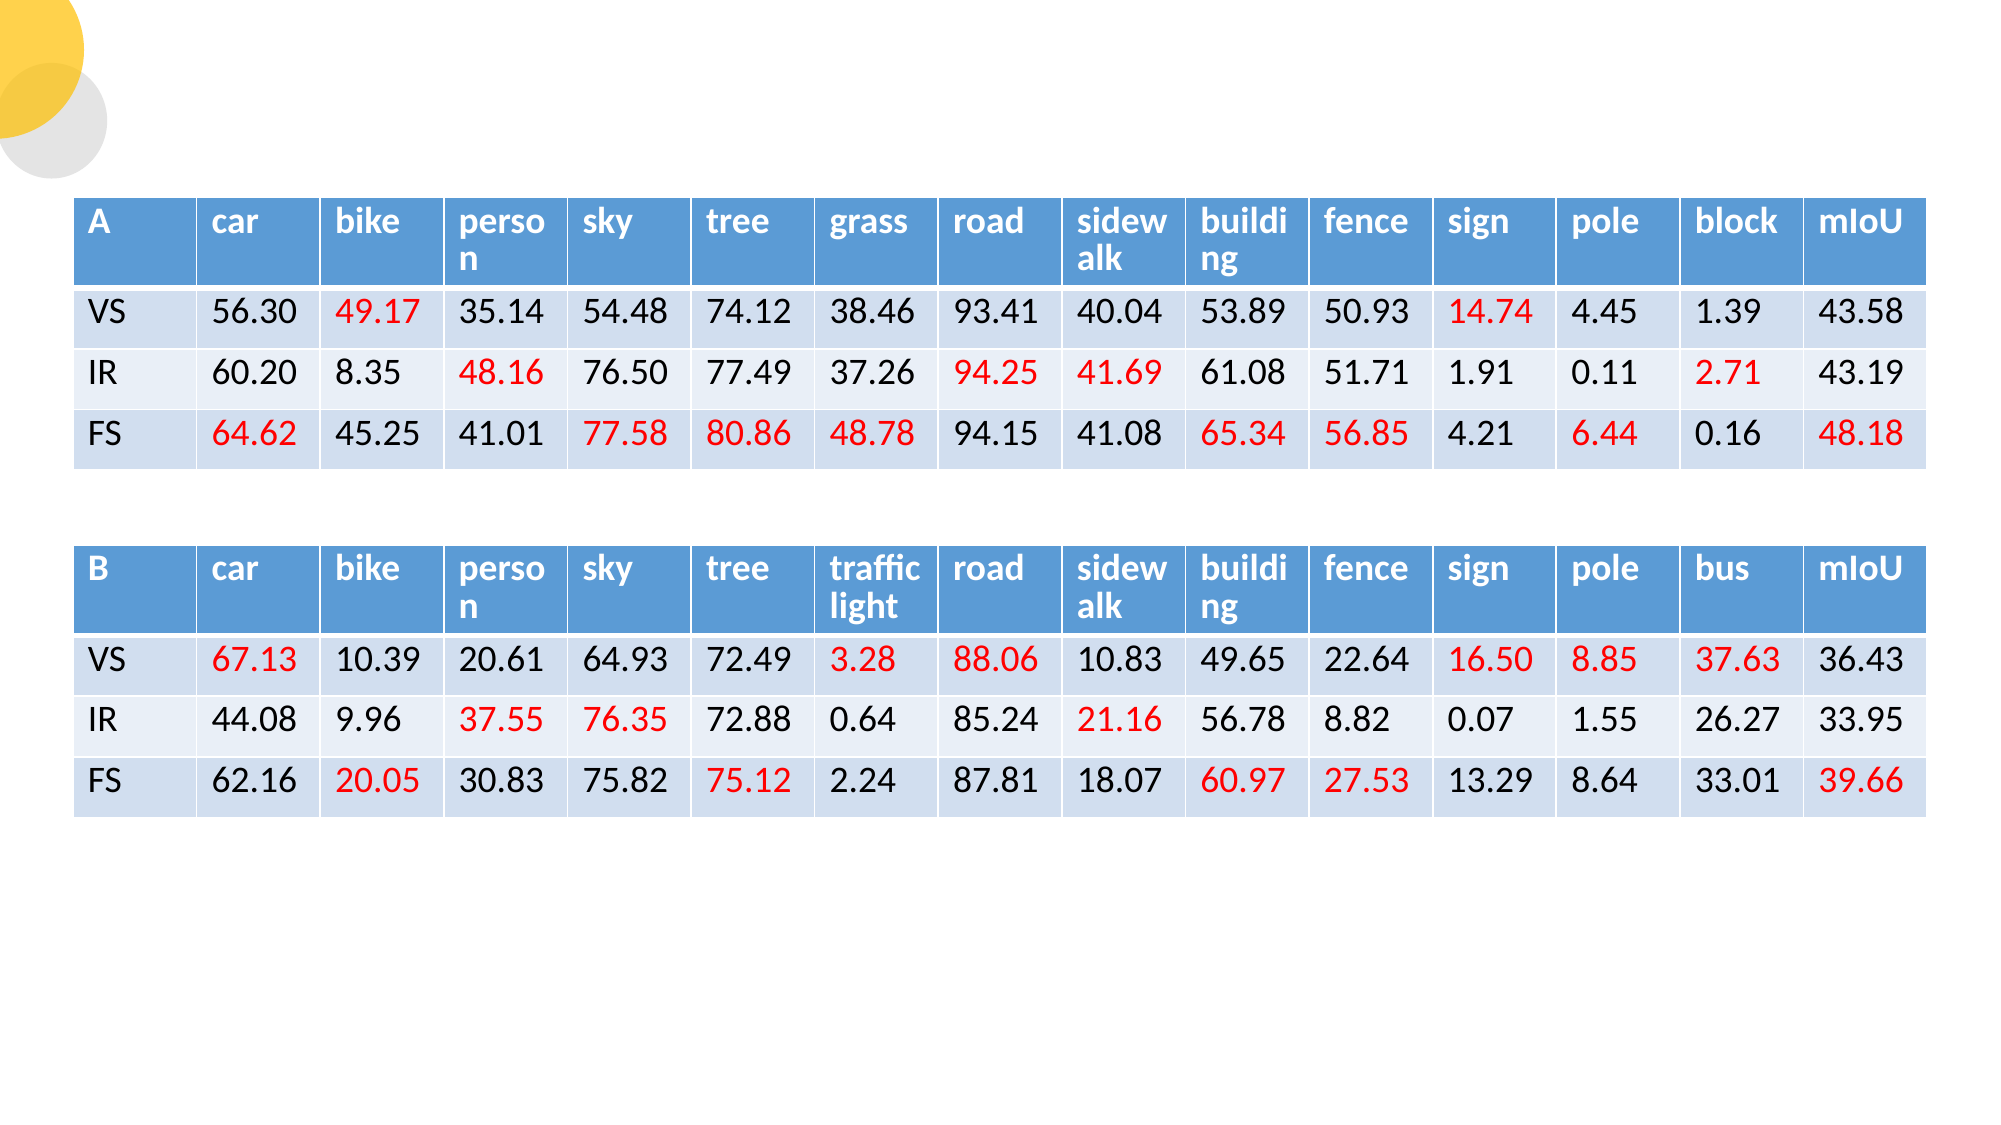

| A | car | bike | person | sky | tree | grass | road | sidewalk | building | fence | sign | pole | block | mIoU |
| --- | --- | --- | --- | --- | --- | --- | --- | --- | --- | --- | --- | --- | --- | --- |
| VS | 56.30 | 49.17 | 35.14 | 54.48 | 74.12 | 38.46 | 93.41 | 40.04 | 53.89 | 50.93 | 14.74 | 4.45 | 1.39 | 43.58 |
| IR | 60.20 | 8.35 | 48.16 | 76.50 | 77.49 | 37.26 | 94.25 | 41.69 | 61.08 | 51.71 | 1.91 | 0.11 | 2.71 | 43.19 |
| FS | 64.62 | 45.25 | 41.01 | 77.58 | 80.86 | 48.78 | 94.15 | 41.08 | 65.34 | 56.85 | 4.21 | 6.44 | 0.16 | 48.18 |
| B | car | bike | person | sky | tree | traffic light | road | sidewalk | building | fence | sign | pole | bus | mIoU |
| --- | --- | --- | --- | --- | --- | --- | --- | --- | --- | --- | --- | --- | --- | --- |
| VS | 67.13 | 10.39 | 20.61 | 64.93 | 72.49 | 3.28 | 88.06 | 10.83 | 49.65 | 22.64 | 16.50 | 8.85 | 37.63 | 36.43 |
| IR | 44.08 | 9.96 | 37.55 | 76.35 | 72.88 | 0.64 | 85.24 | 21.16 | 56.78 | 8.82 | 0.07 | 1.55 | 26.27 | 33.95 |
| FS | 62.16 | 20.05 | 30.83 | 75.82 | 75.12 | 2.24 | 87.81 | 18.07 | 60.97 | 27.53 | 13.29 | 8.64 | 33.01 | 39.66 |